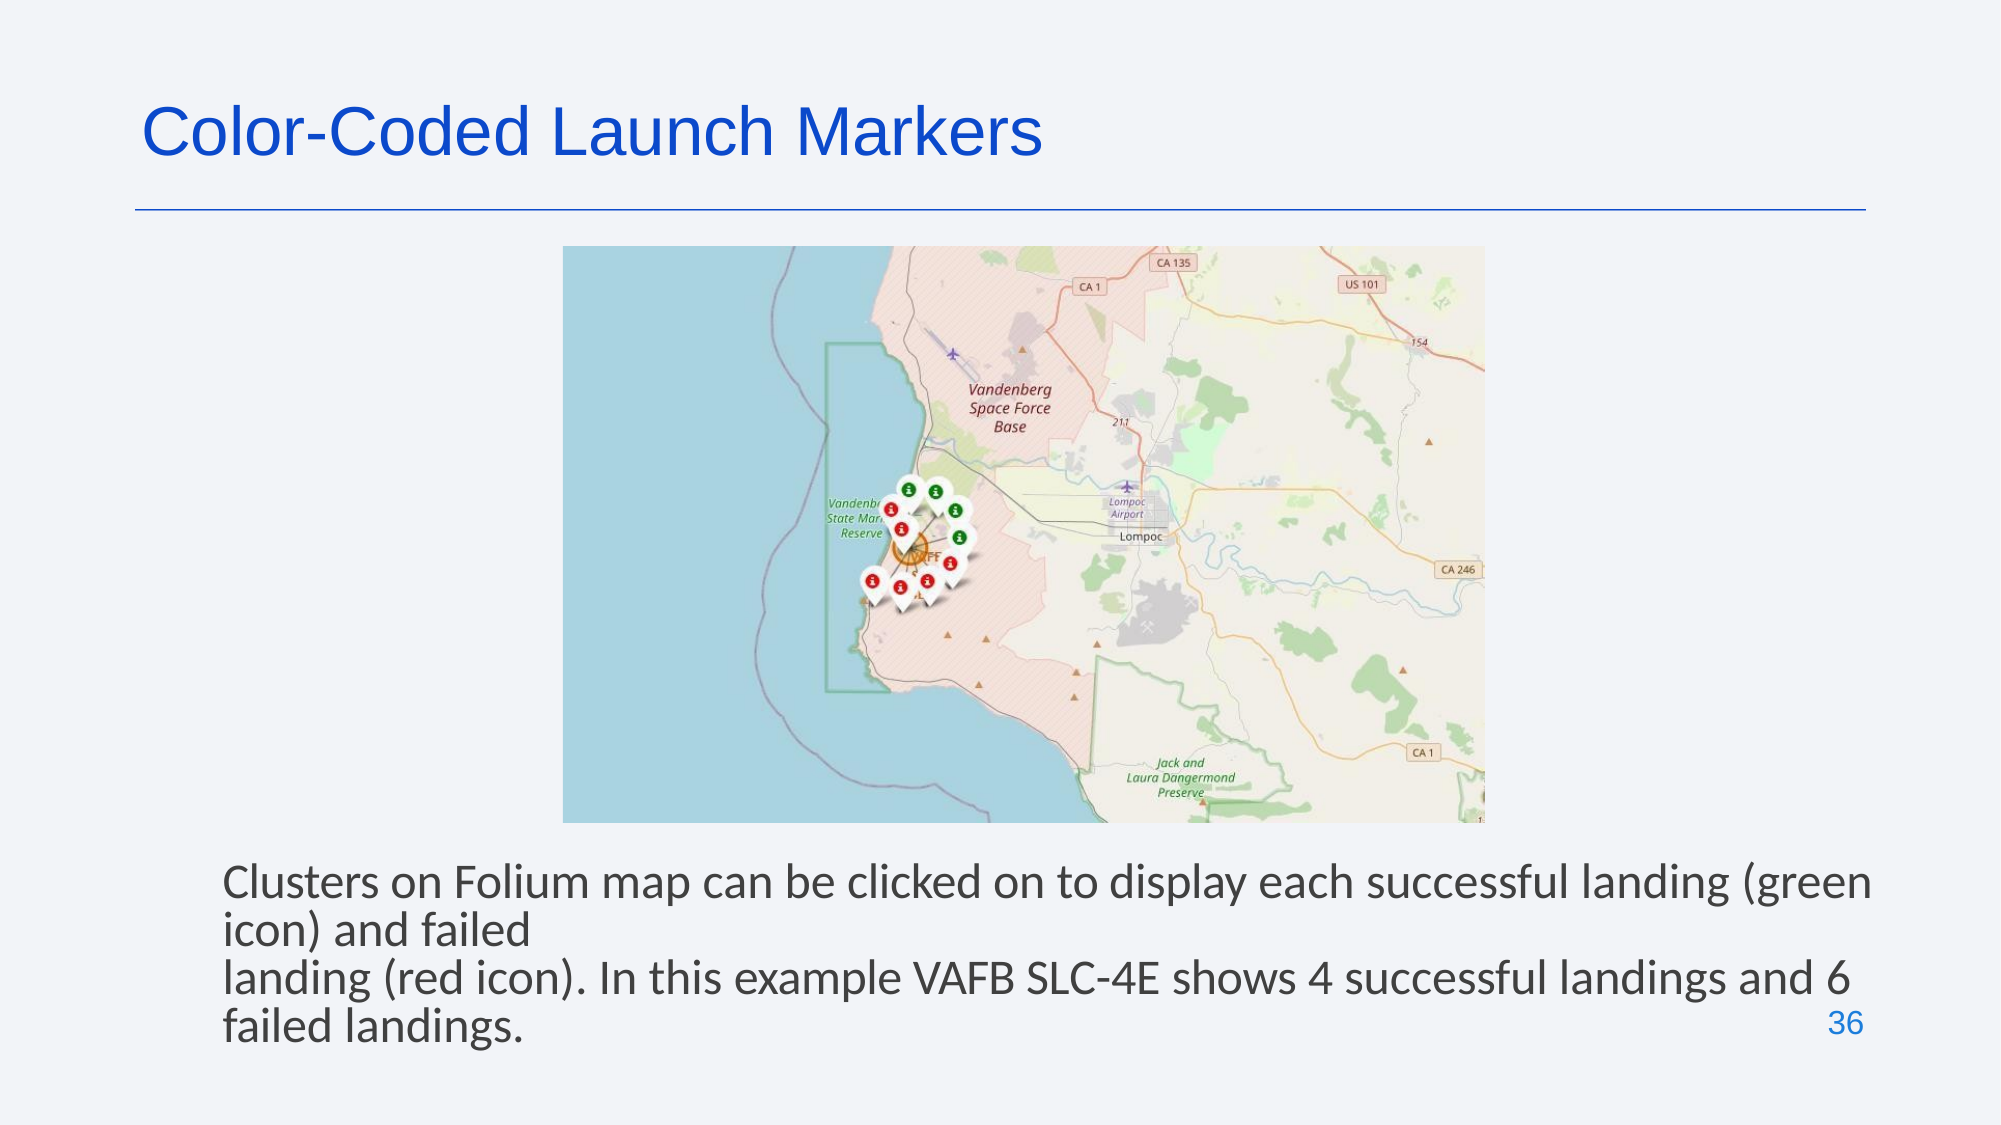

Color-Coded Launch Markers

Clusters on Folium map can be clicked on to display each successful landing (green icon) and failed
landing (red icon). In this example VAFB SLC-4E shows 4 successful landings and 6 failed landings.
36